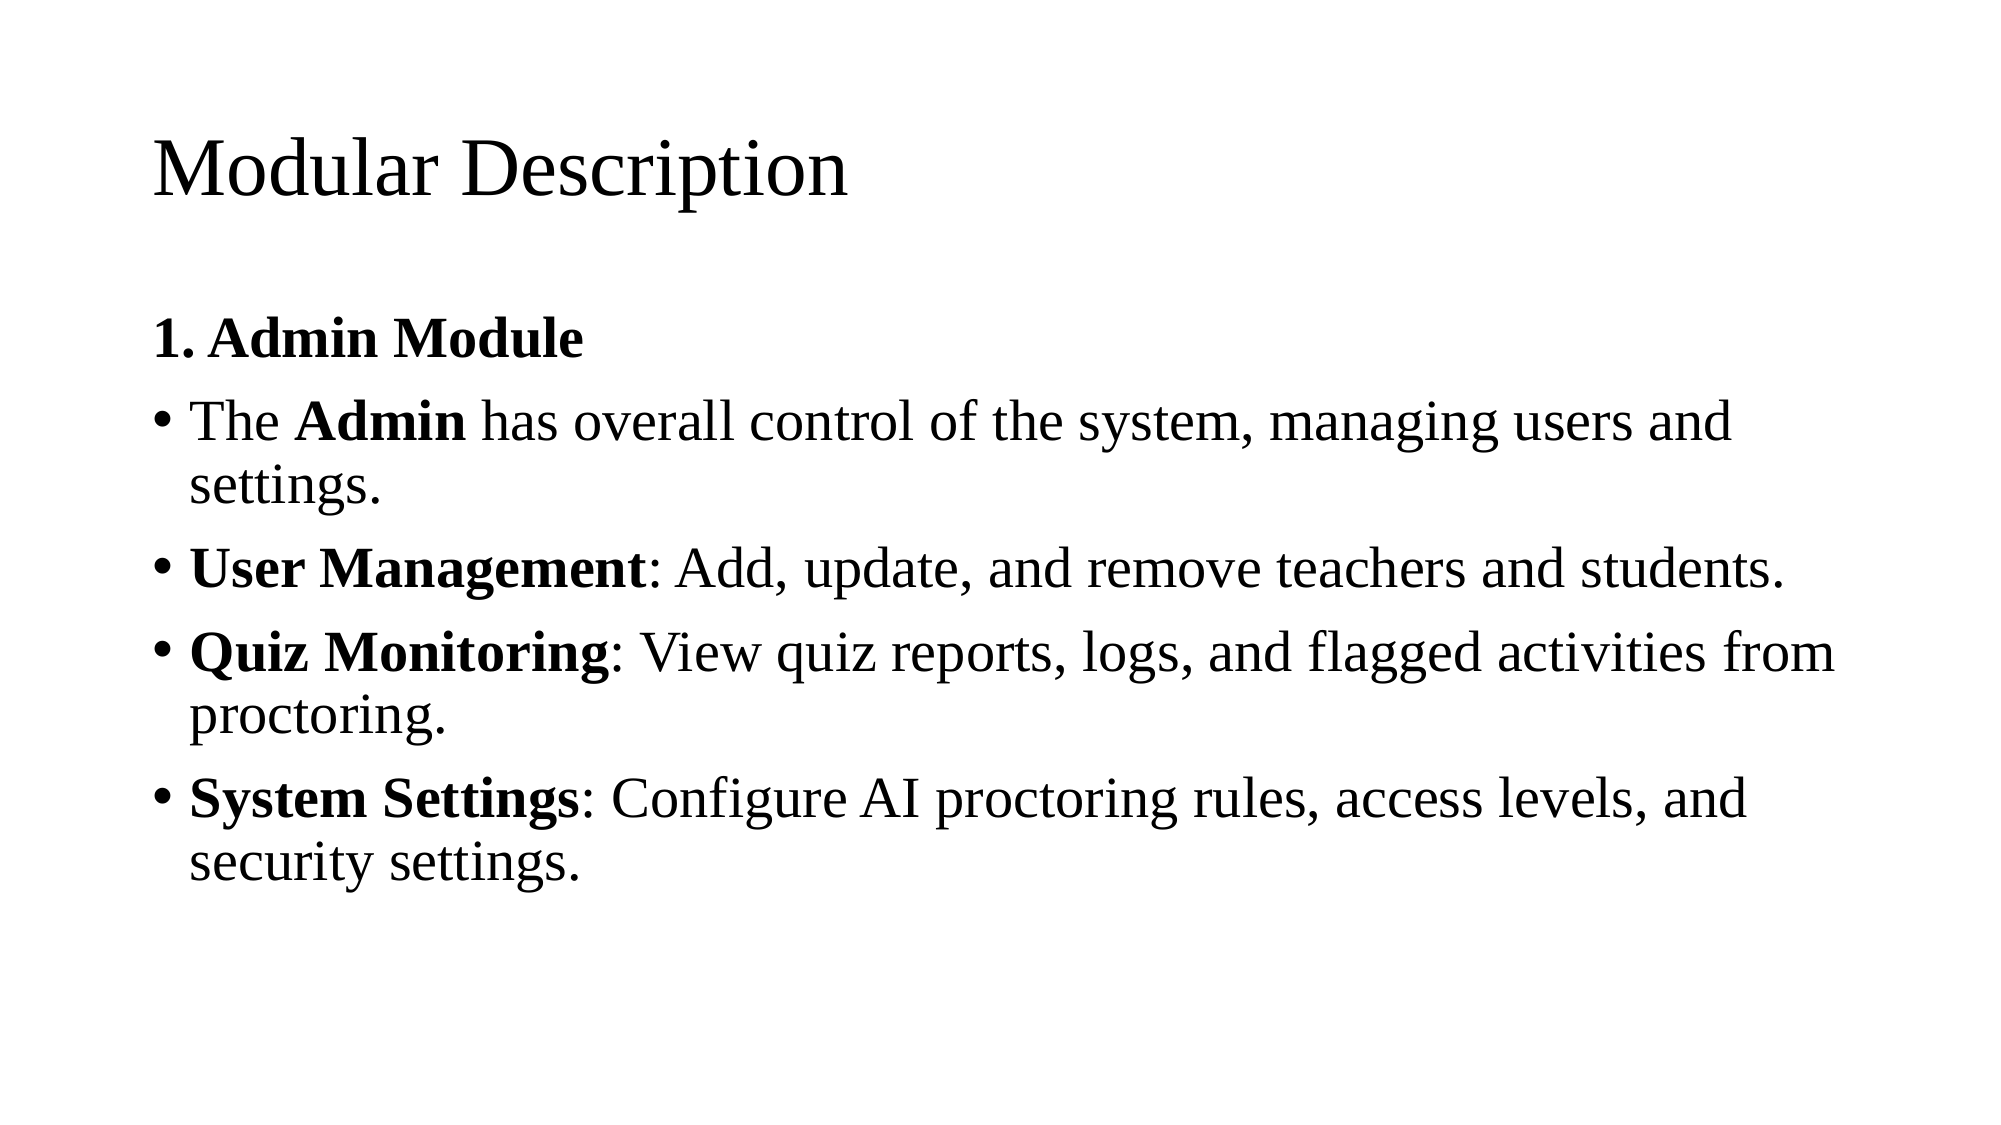

# Modular Description
1. Admin Module
The Admin has overall control of the system, managing users and settings.
User Management: Add, update, and remove teachers and students.
Quiz Monitoring: View quiz reports, logs, and flagged activities from proctoring.
System Settings: Configure AI proctoring rules, access levels, and security settings.